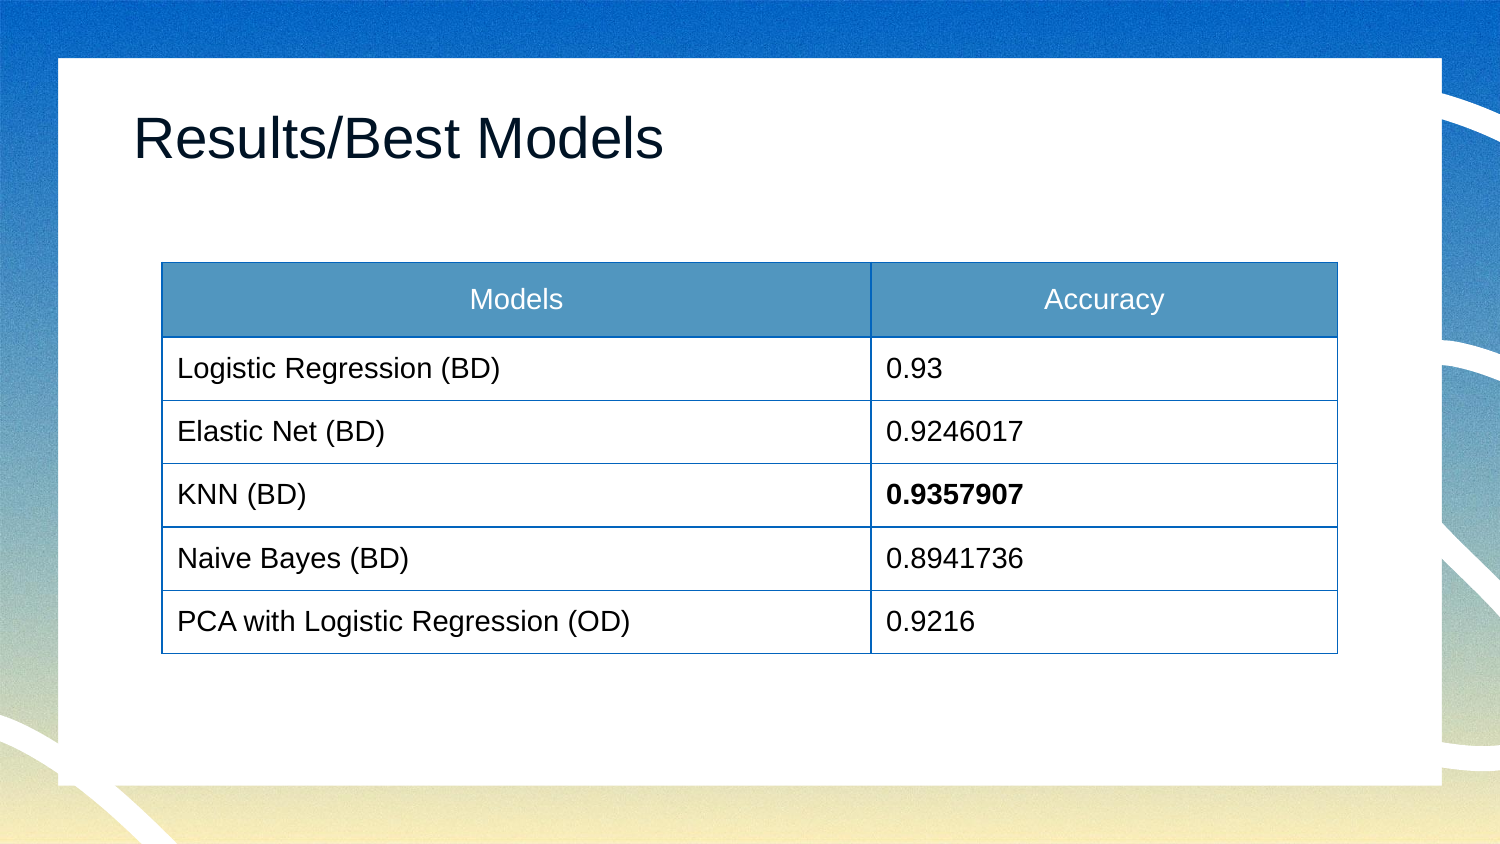

# Results/Best Models

| Models | Accuracy |
| --- | --- |
| Logistic Regression (BD) | 0.93 |
| Elastic Net (BD) | 0.9246017 |
| KNN (BD) | 0.9357907 |
| Naive Bayes (BD) | 0.8941736 |
| PCA with Logistic Regression (OD) | 0.9216 |